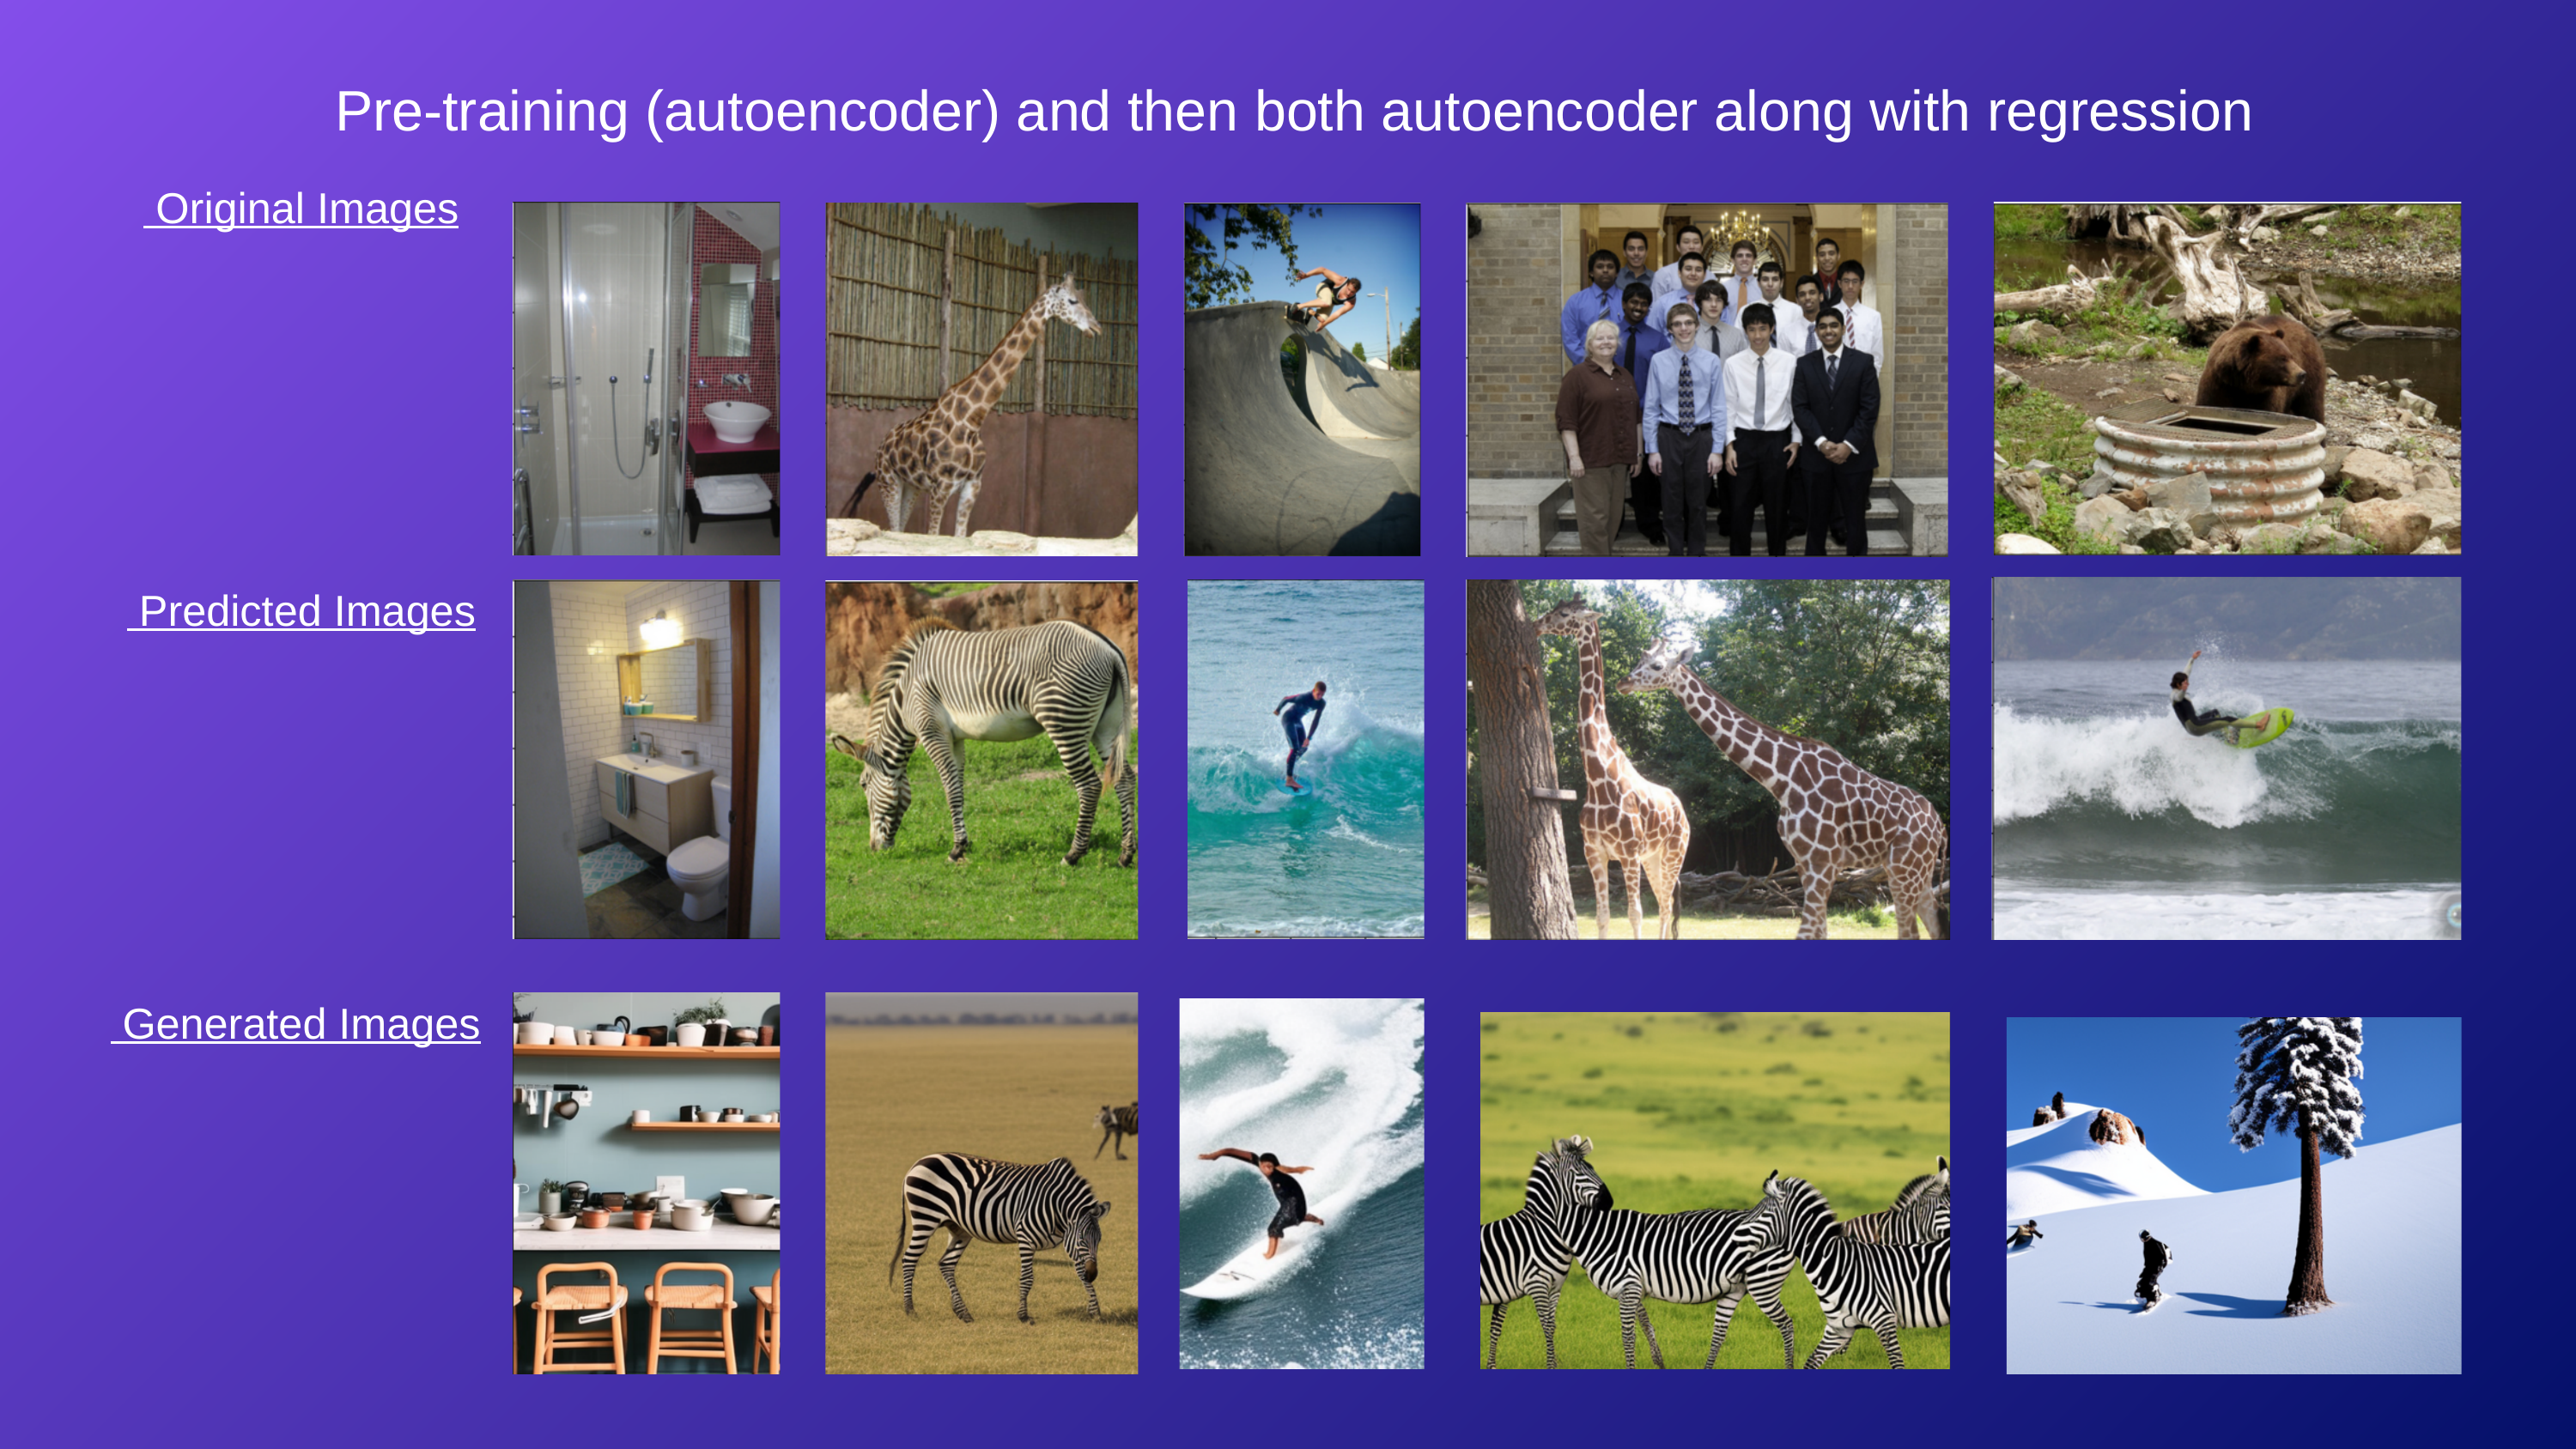

Pre-training (autoencoder) and then both autoencoder along with regression
 Original Images

 Predicted Images

 Generated Images